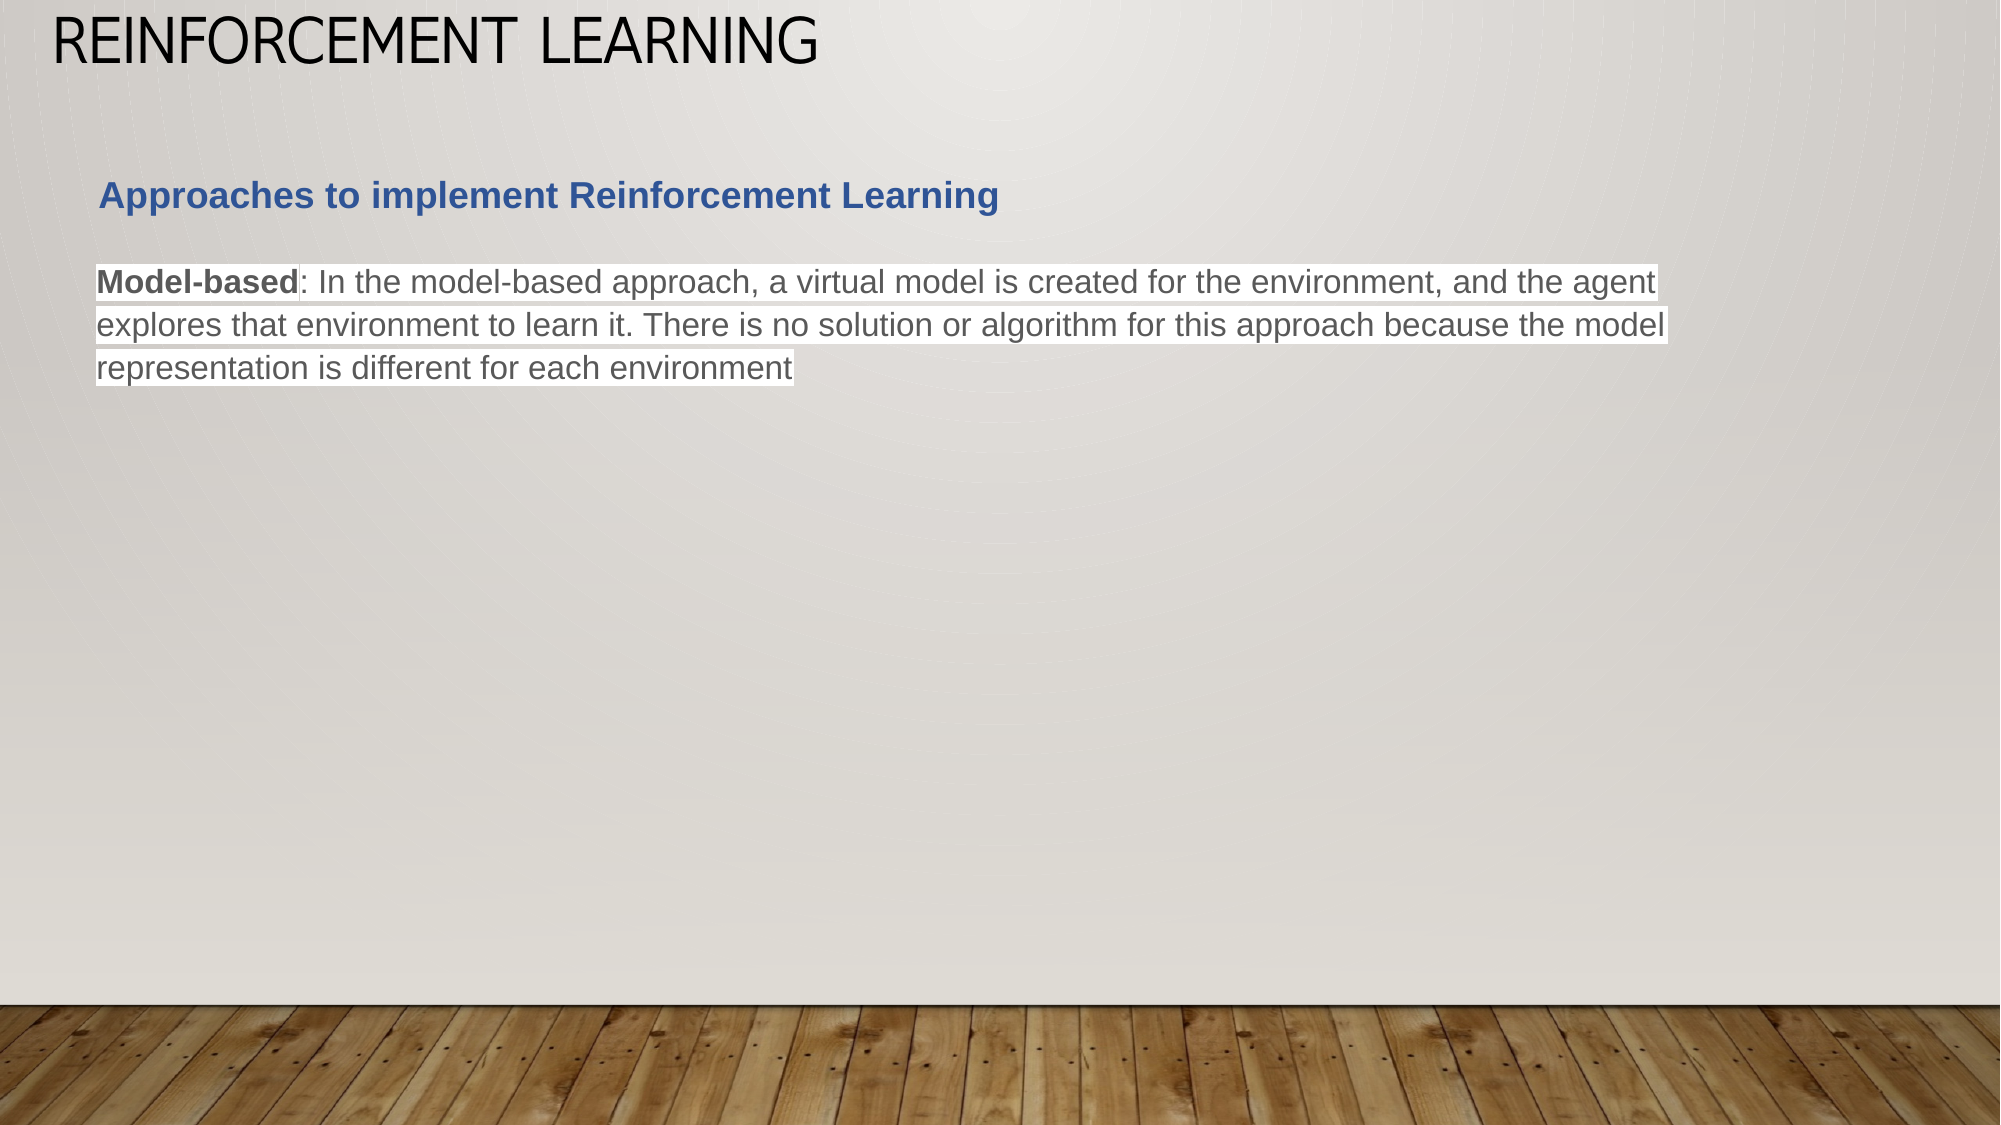

# Reinforcement Learning
Approaches to implement Reinforcement Learning
Model-based: In the model-based approach, a virtual model is created for the environment, and the agent explores that environment to learn it. There is no solution or algorithm for this approach because the model representation is different for each environment